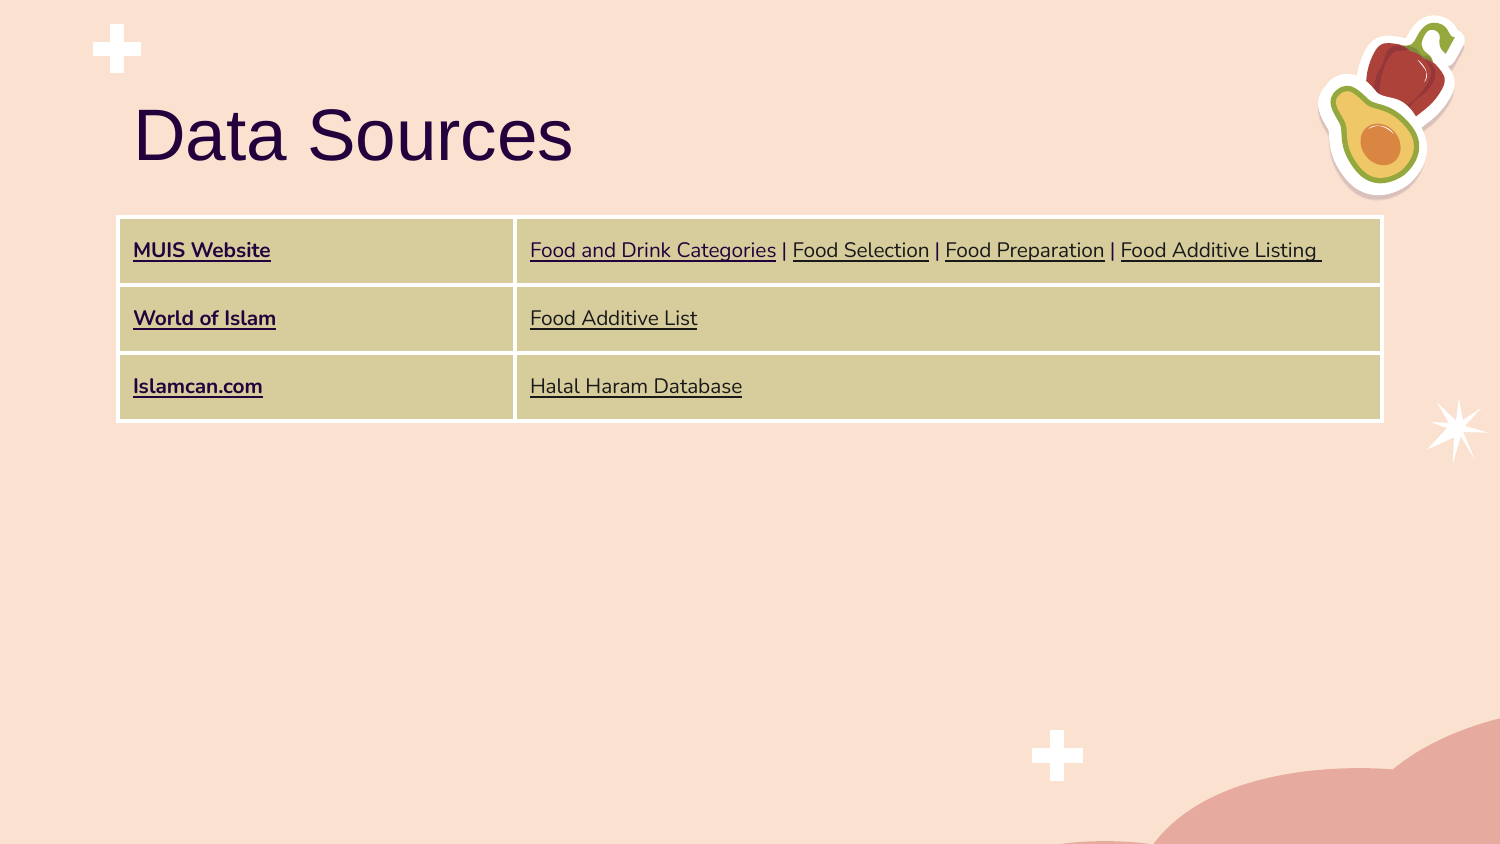

# Data Sources
| MUIS Website | Food and Drink Categories | Food Selection | Food Preparation | Food Additive Listing |
| --- | --- |
| World of Islam | Food Additive List |
| Islamcan.com | Halal Haram Database |